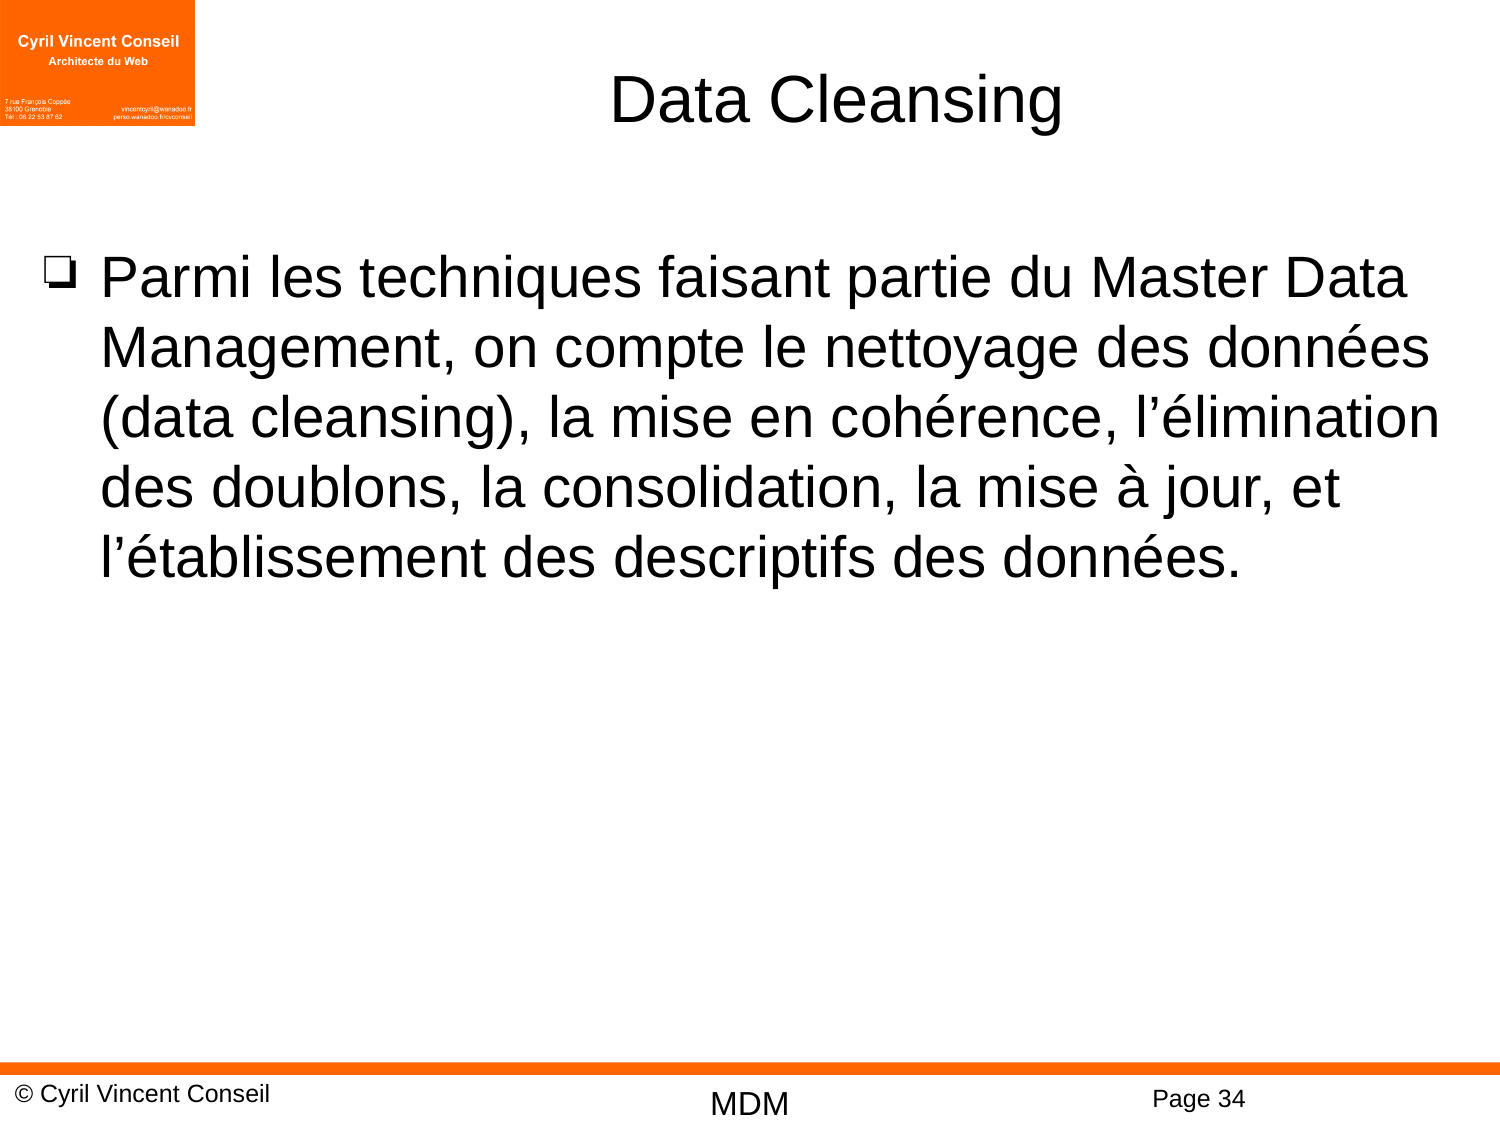

# Data Cleansing
Parmi les techniques faisant partie du Master Data Management, on compte le nettoyage des données (data cleansing), la mise en cohérence, l’élimination des doublons, la consolidation, la mise à jour, et l’établissement des descriptifs des données.